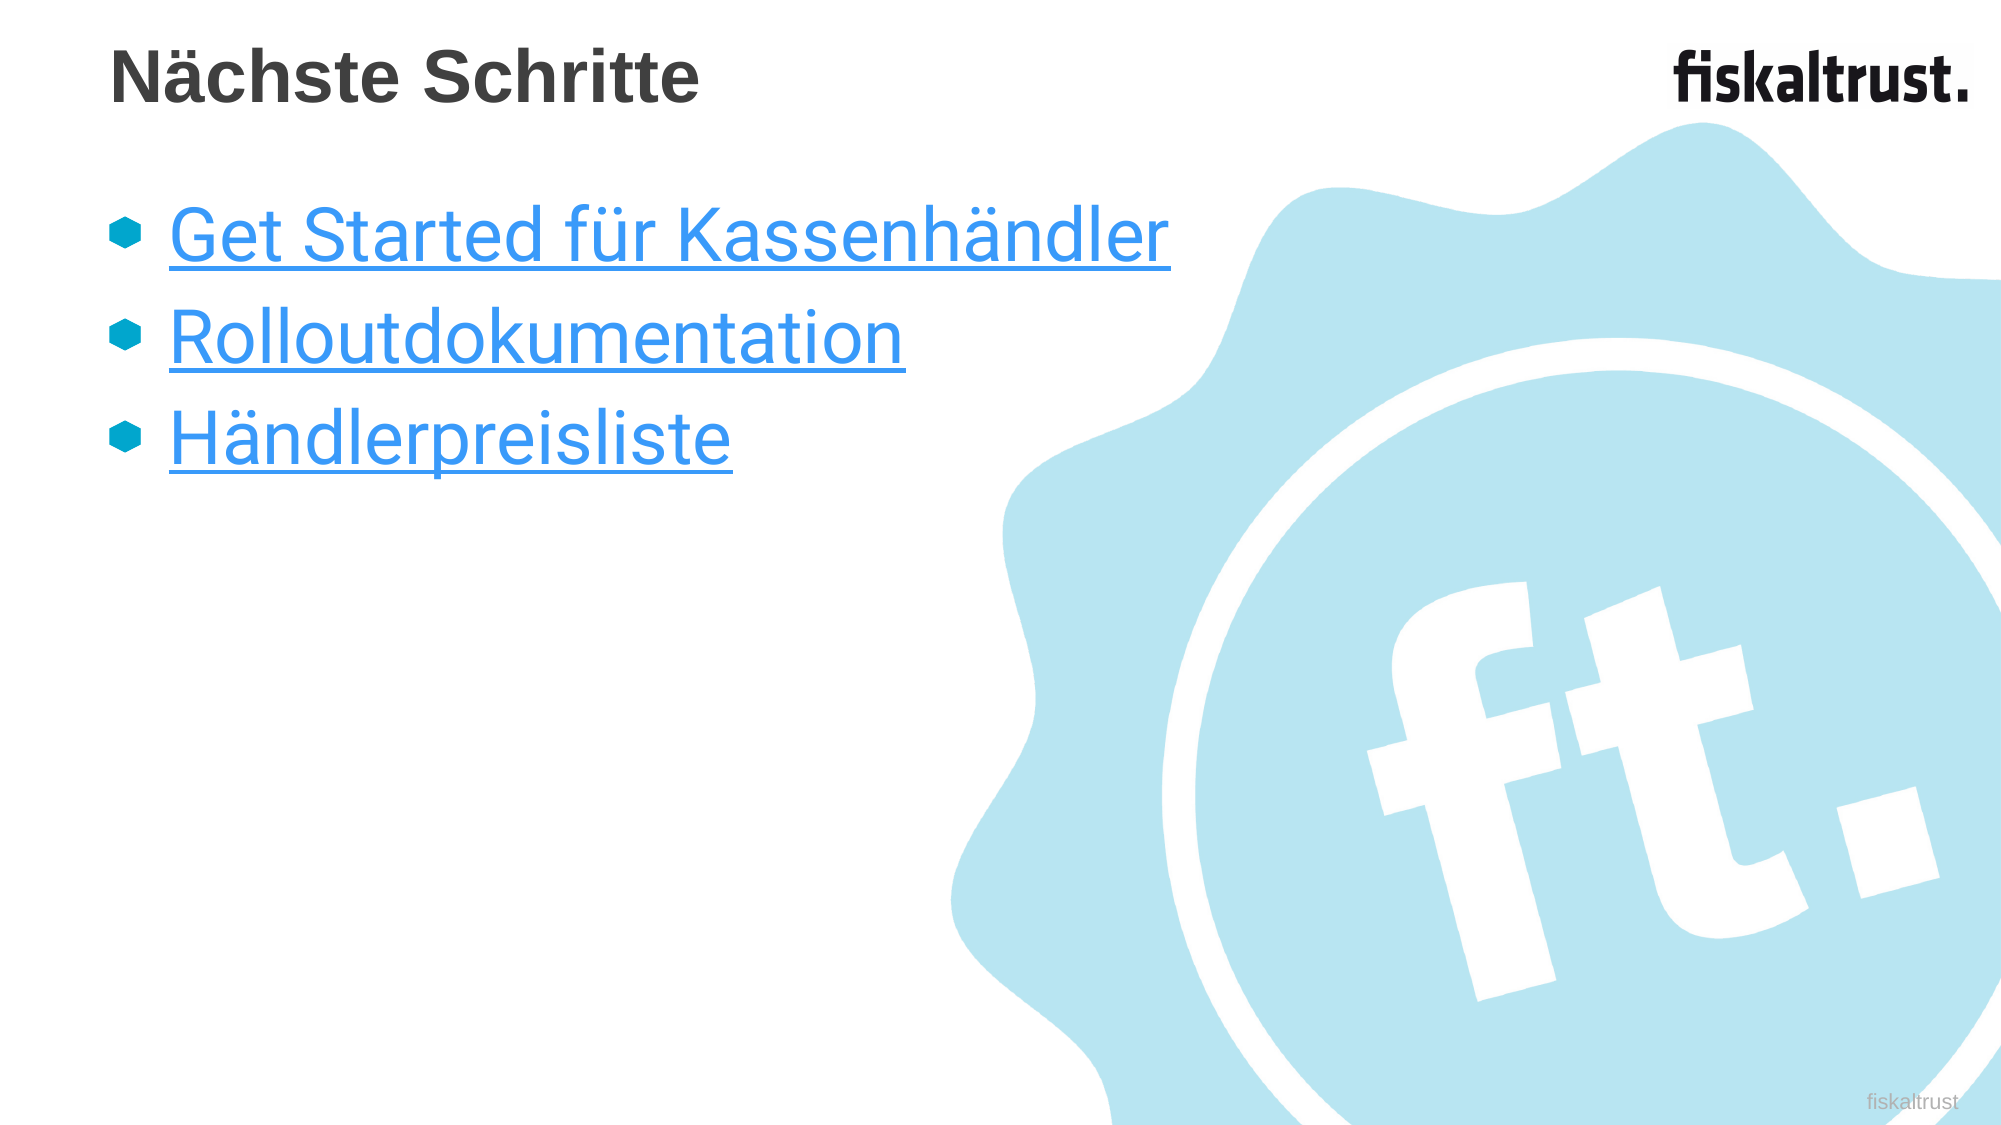

# Nächste Schritte
Get Started für Kassenhändler
Rolloutdokumentation
Händlerpreisliste

fiskaltrust